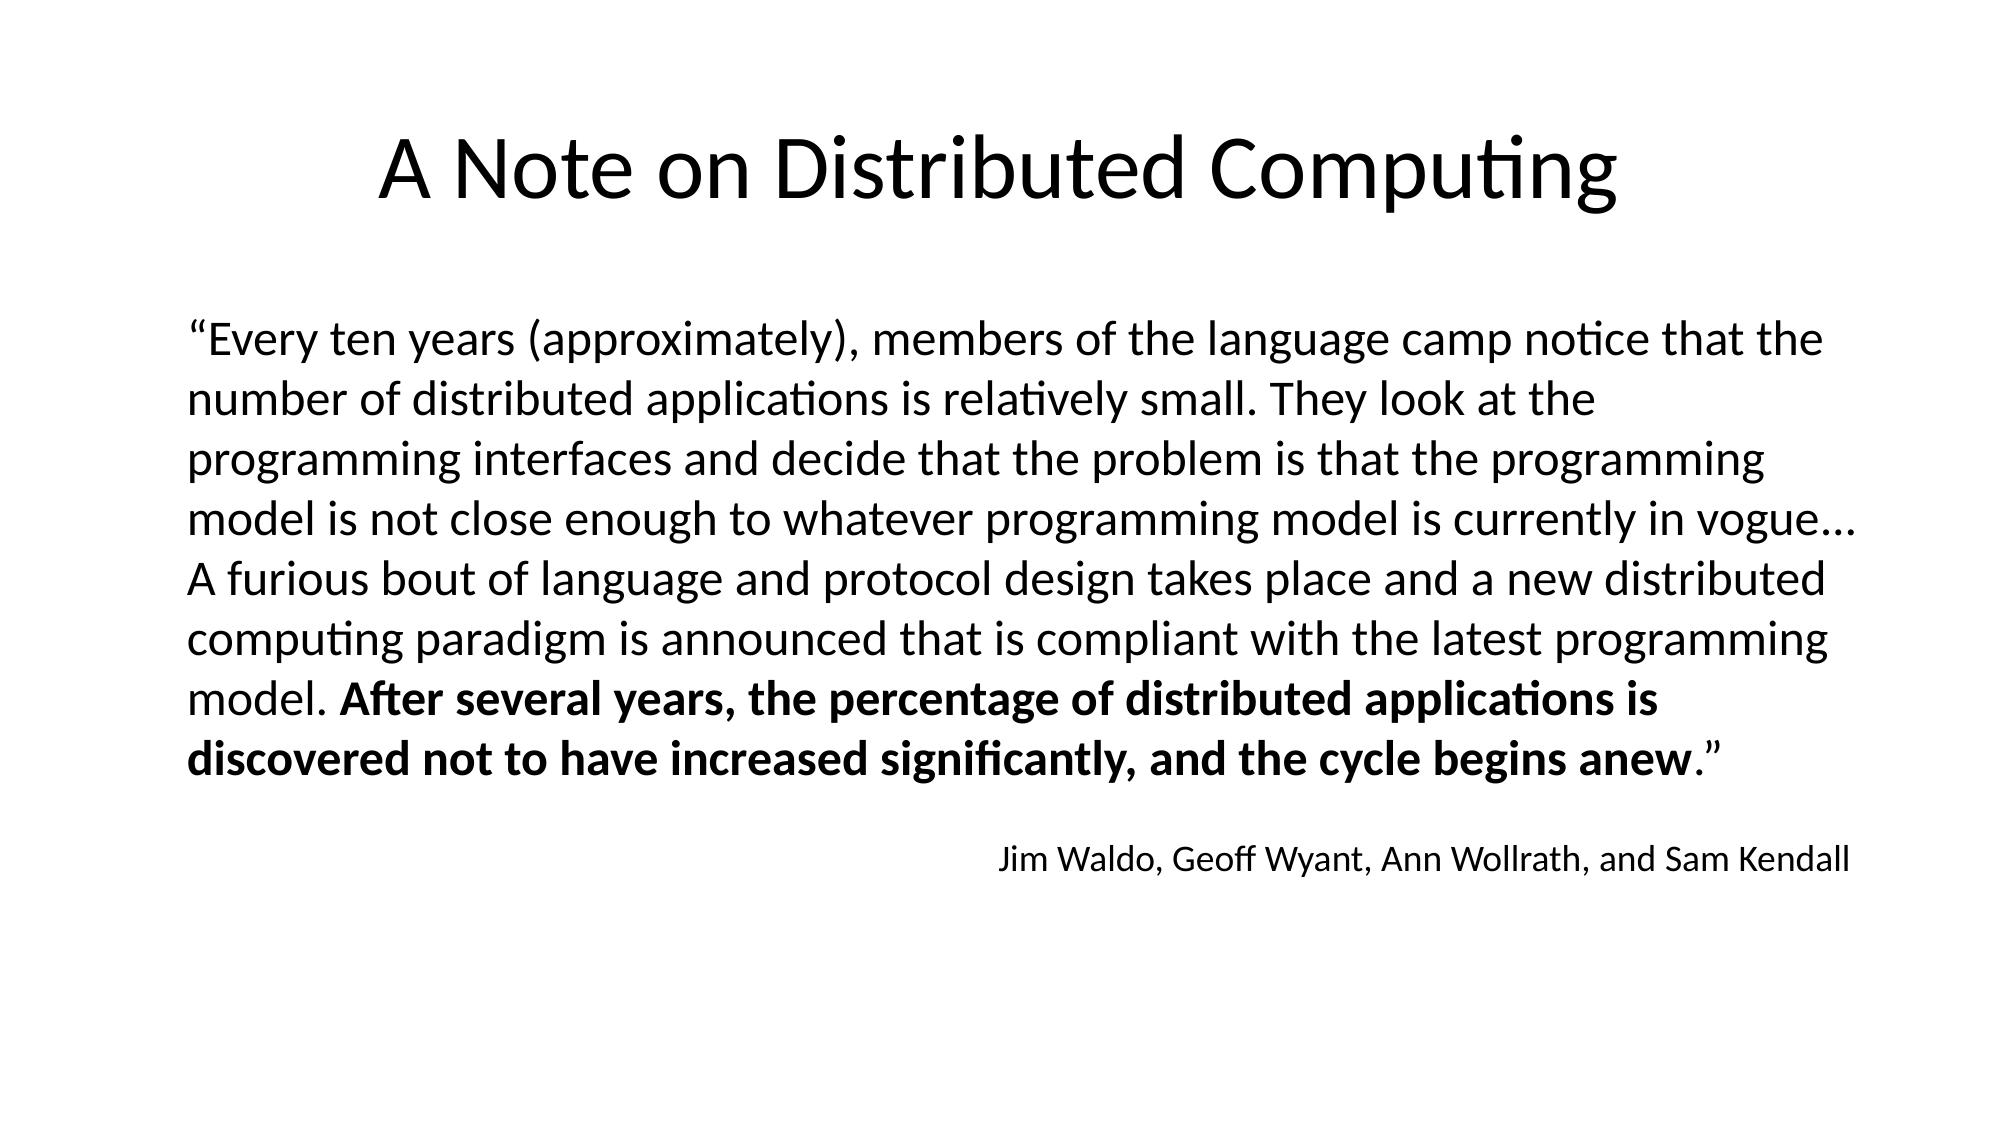

# A Note on Distributed Computing
“Every ten years (approximately), members of the language camp notice that the number of distributed applications is relatively small. They look at the programming interfaces and decide that the problem is that the programming model is not close enough to whatever programming model is currently in vogue... A furious bout of language and protocol design takes place and a new distributed computing paradigm is announced that is compliant with the latest programming model. After several years, the percentage of distributed applications is discovered not to have increased significantly, and the cycle begins anew.”
Jim Waldo, Geoff Wyant, Ann Wollrath, and Sam Kendall